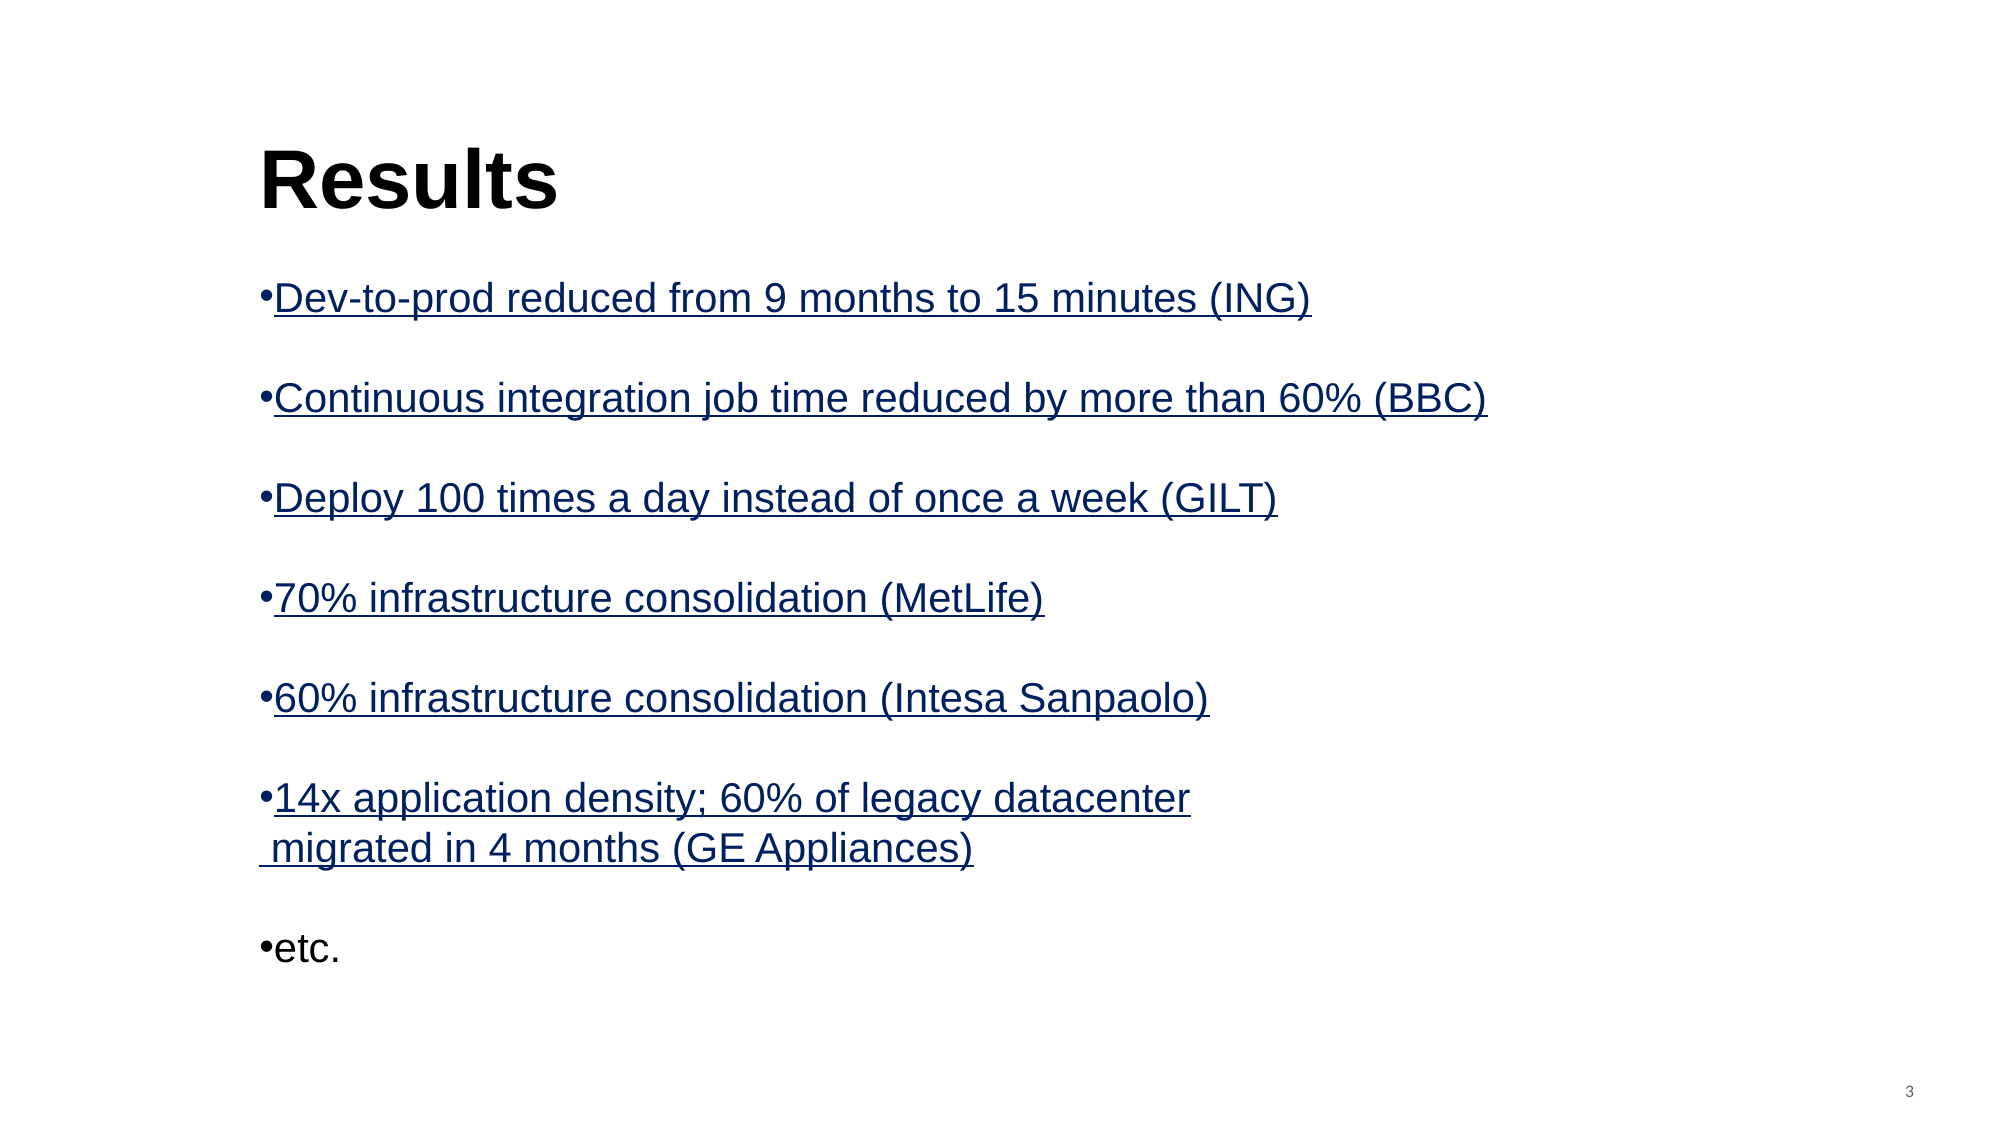

Results

Dev-to-prod reduced from 9 months to 15 minutes (ING)

Continuous integration job time reduced by more than 60% (BBC)

Deploy 100 times a day instead of once a week (GILT)

70% infrastructure consolidation (MetLife)

60% infrastructure consolidation (Intesa Sanpaolo)

14x application density; 60% of legacy datacenter migrated in 4 months (GE Appliances)

etc.

3